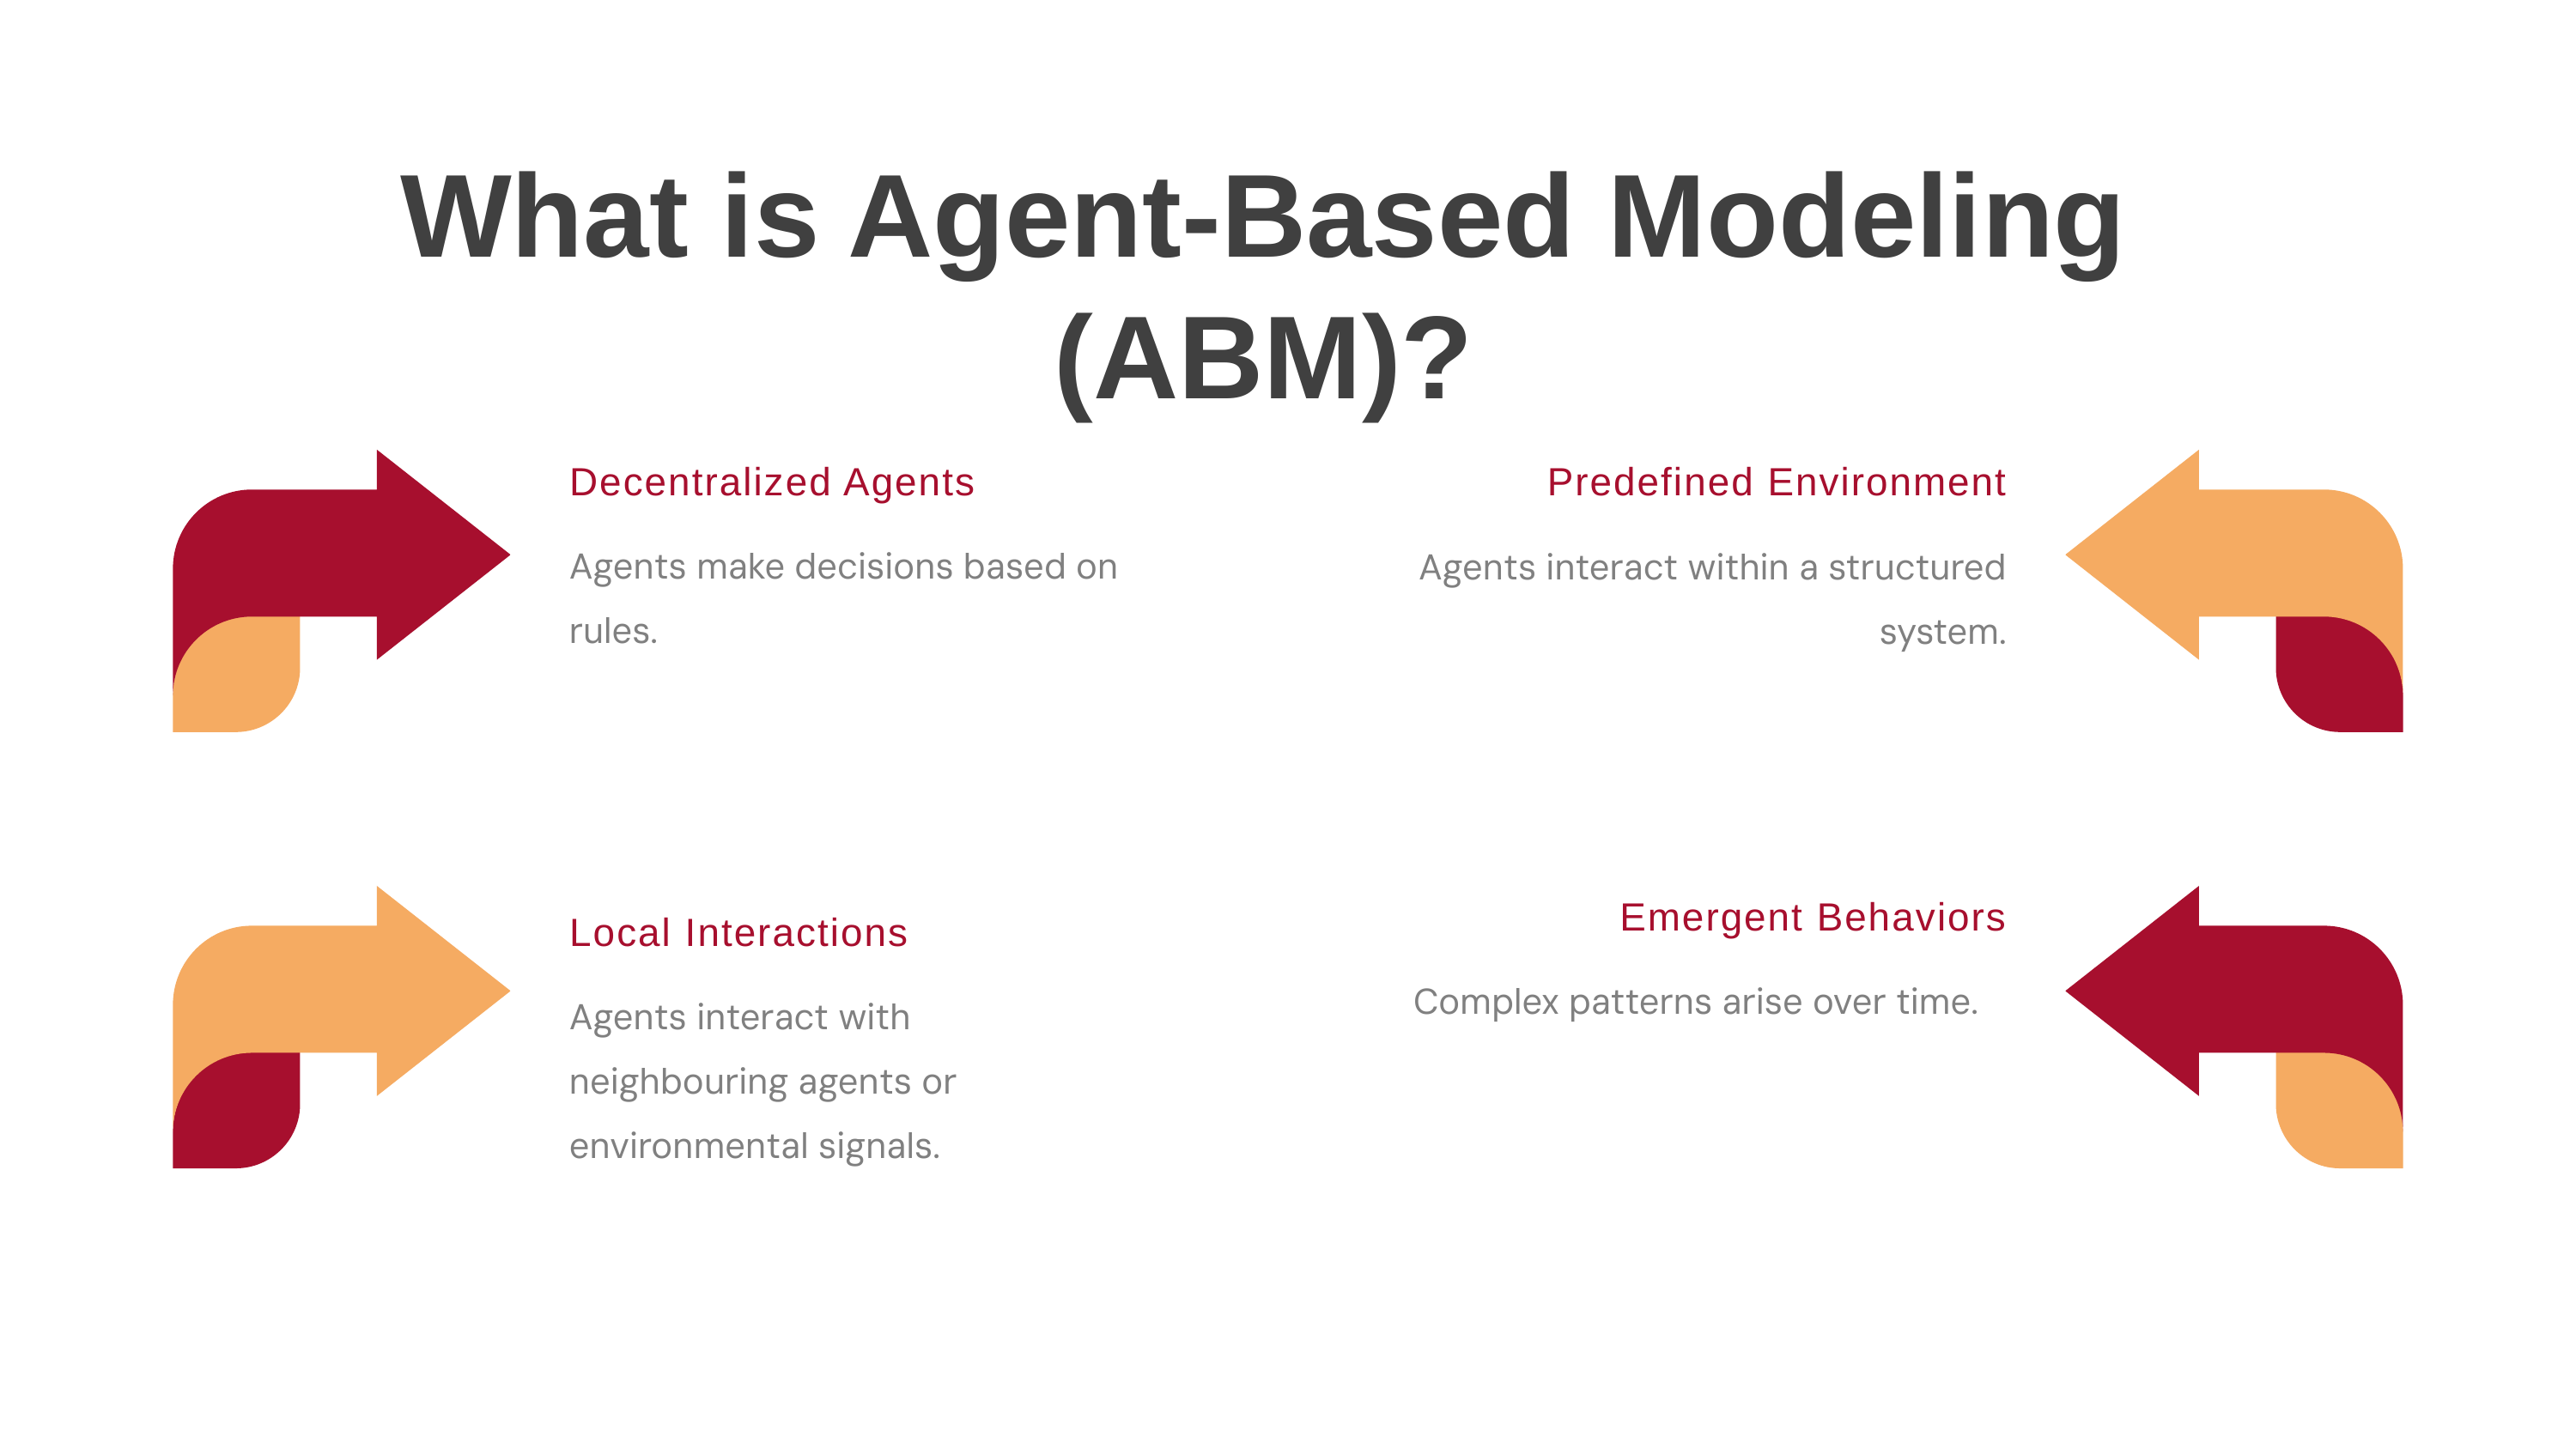

What is Agent-Based Modeling (ABM)?

Decentralized Agents

Predefined Environment
Agents make decisions based on rules.
Agents interact within a structured system.

Emergent Behaviors

Local Interactions
Complex patterns arise over time.
Agents interact with neighbouring agents or environmental signals.